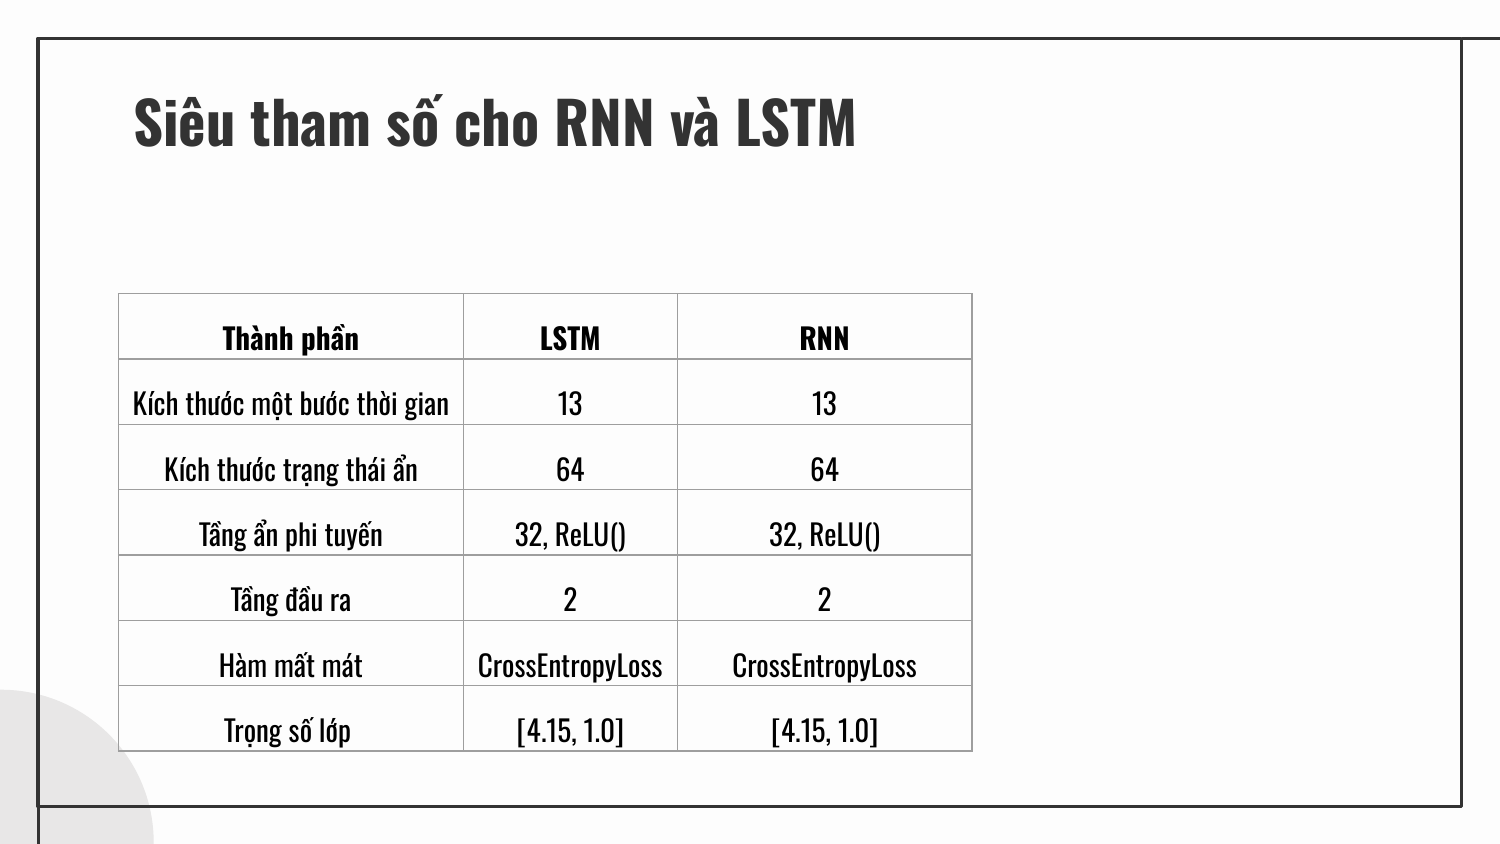

# Siêu tham số cho RNN và LSTM
| Thành phần | LSTM | RNN |
| --- | --- | --- |
| Kích thước một bước thời gian | 13 | 13 |
| Kích thước trạng thái ẩn | 64 | 64 |
| Tầng ẩn phi tuyến | 32, ReLU() | 32, ReLU() |
| Tầng đầu ra | 2 | 2 |
| Hàm mất mát | CrossEntropyLoss | CrossEntropyLoss |
| Trọng số lớp | [4.15, 1.0] | [4.15, 1.0] |